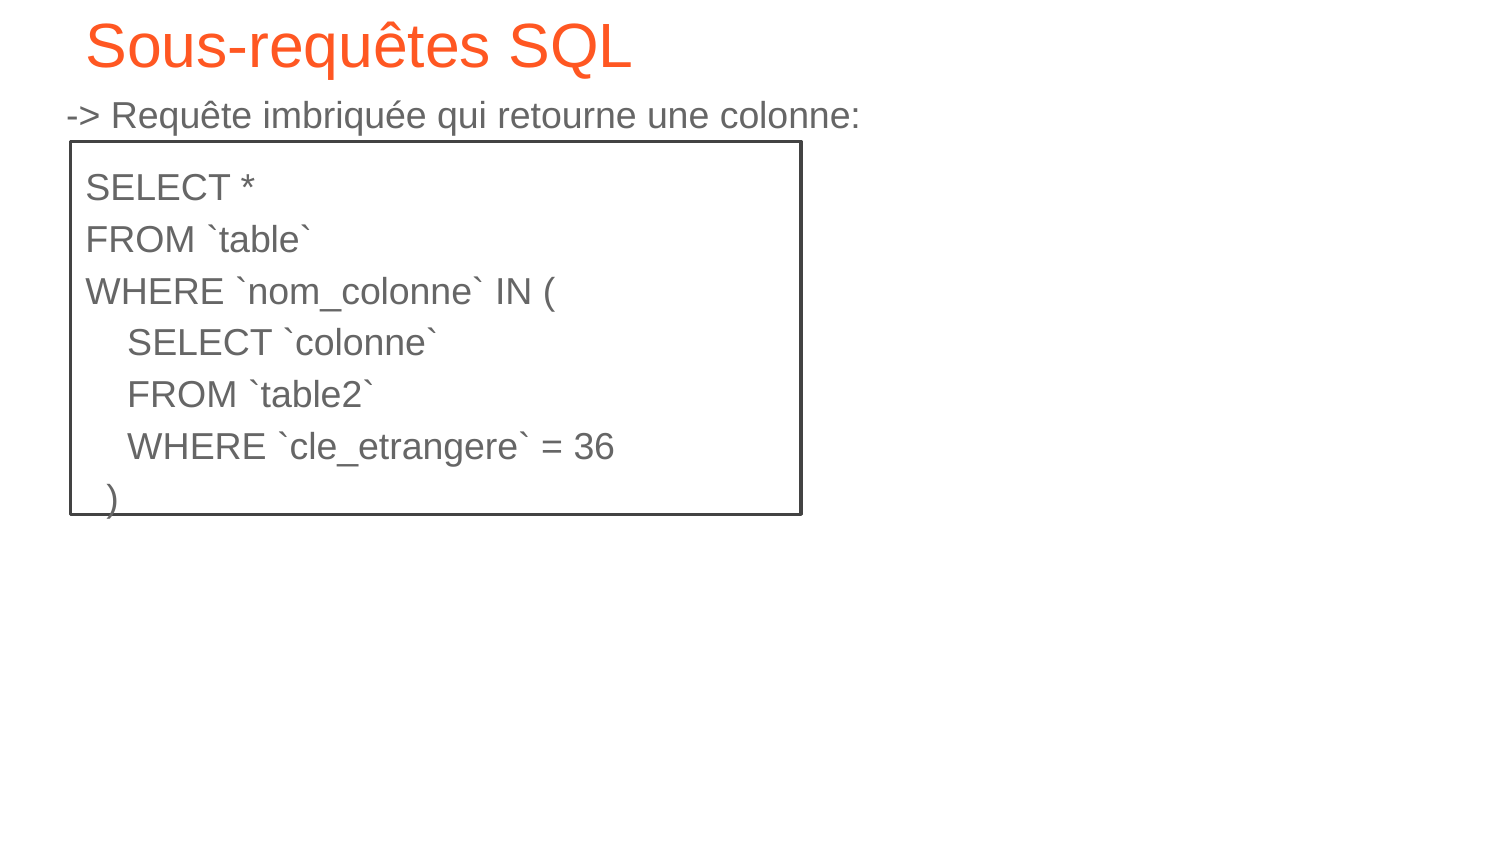

# Sous-requêtes SQL
-> Requête imbriquée qui retourne une colonne:

SELECT *
FROM `table`
WHERE `nom_colonne` IN (
    SELECT `colonne`
    FROM `table2`
    WHERE `cle_etrangere` = 36
  )